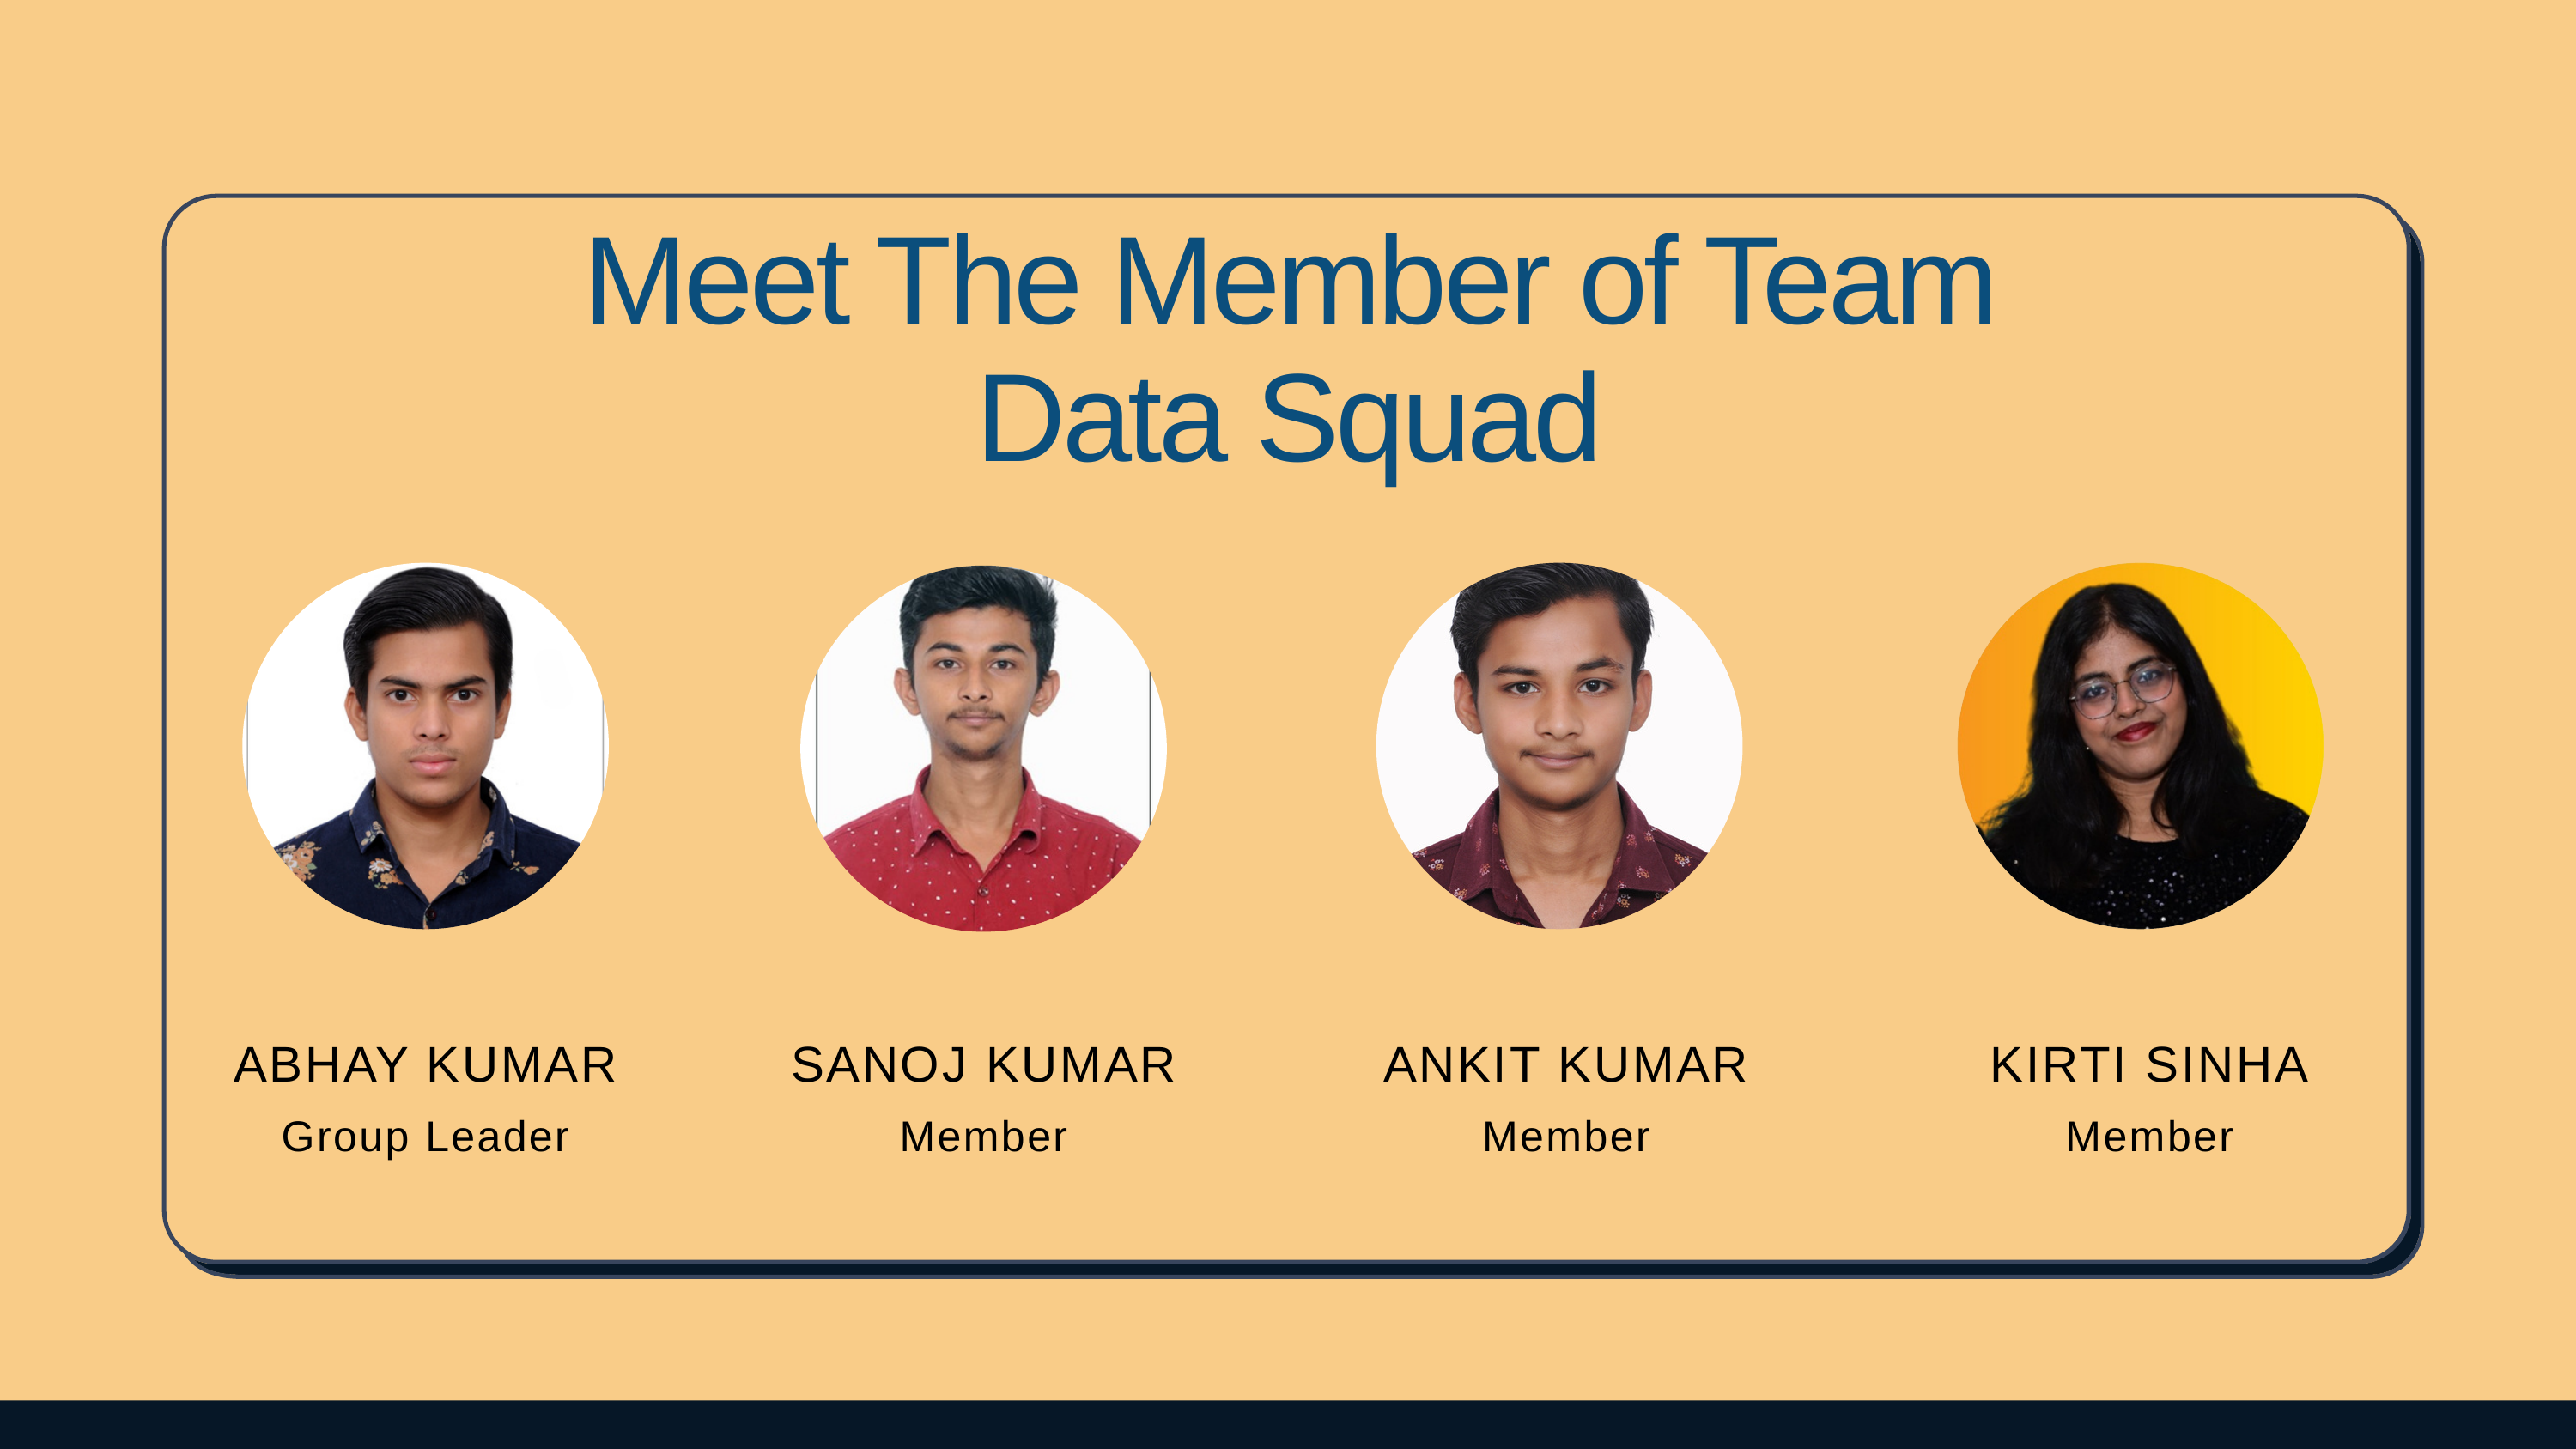

Meet The Member of Team Data Squad

ABHAY KUMAR
SANOJ KUMAR
ANKIT KUMAR
KIRTI SINHA
Group Leader
Member
Member
Member